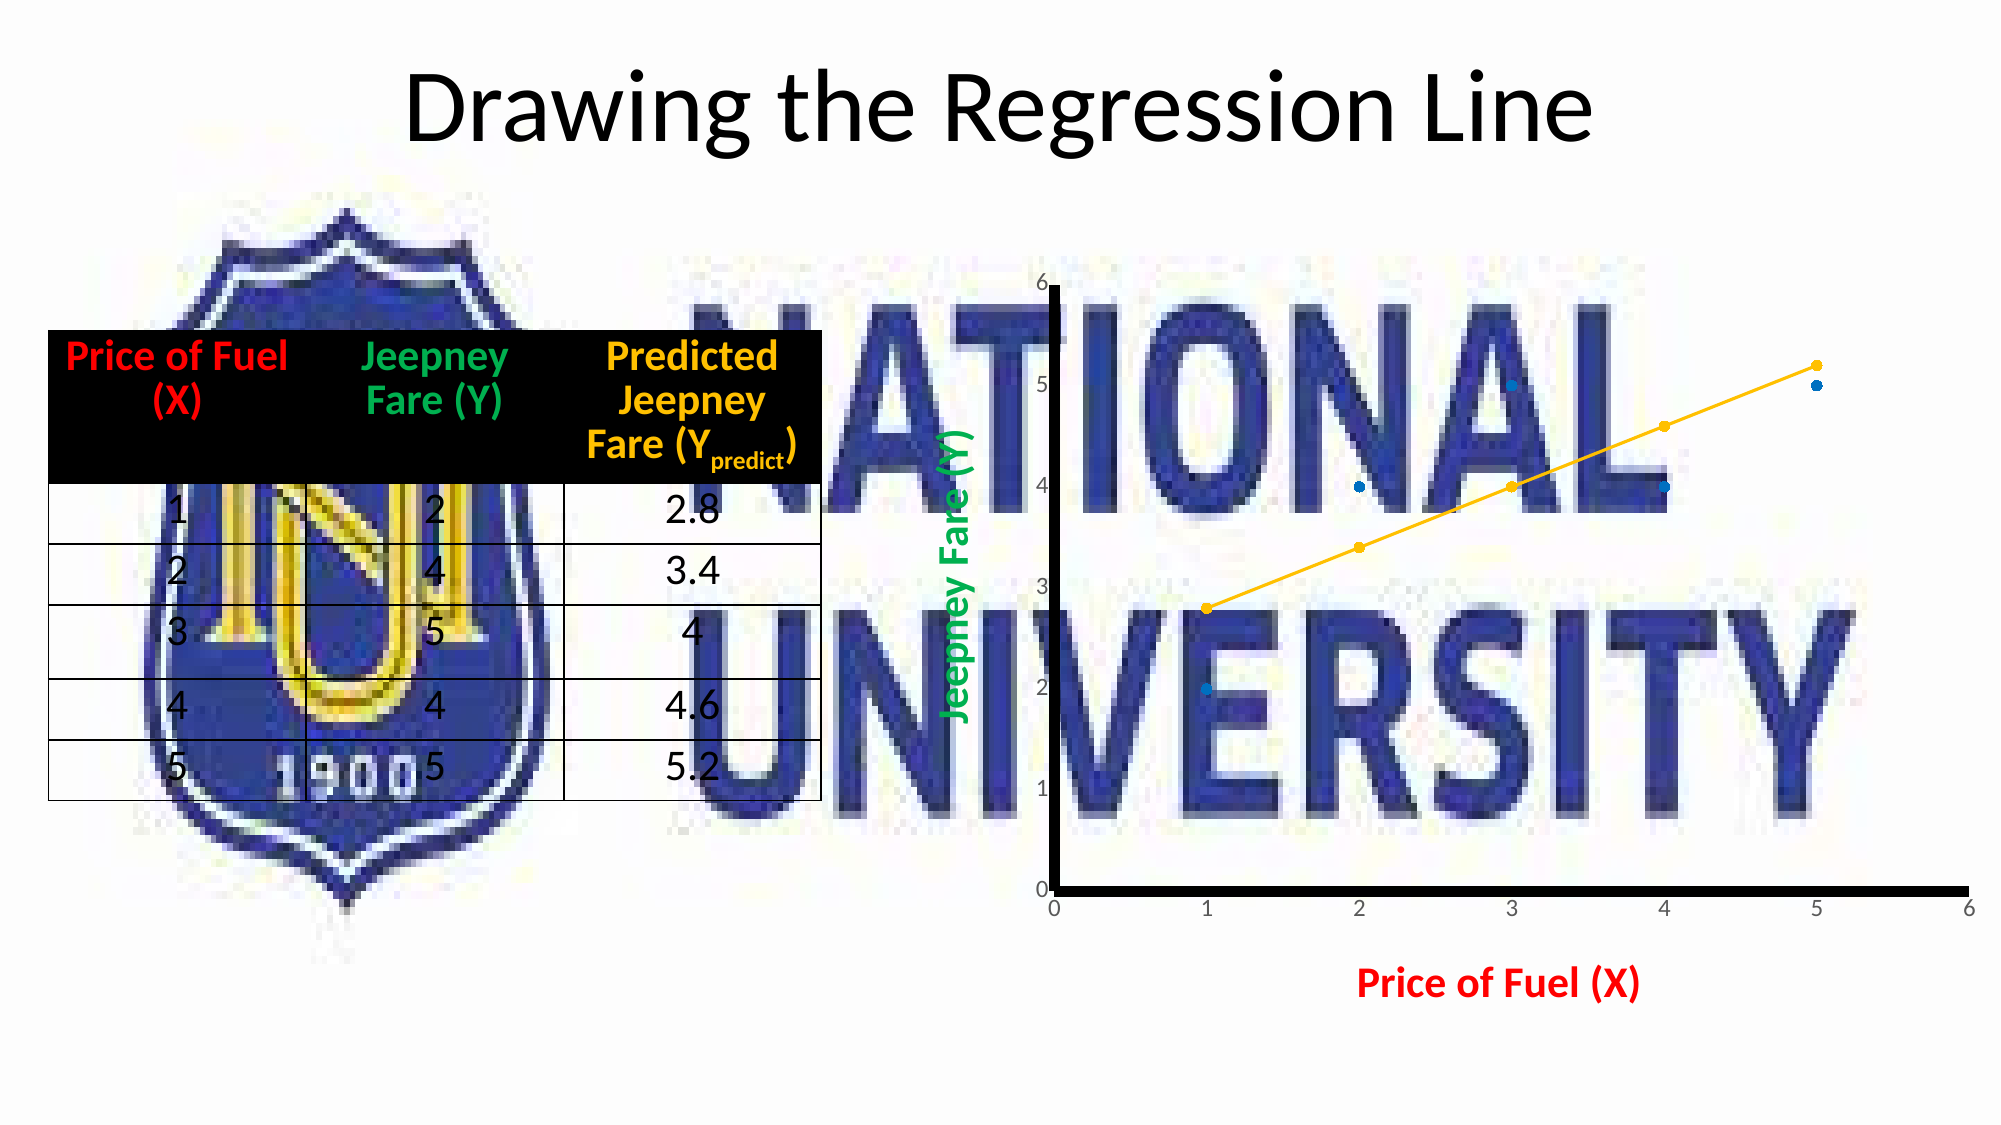

# Drawing the Regression Line

### Chart

| Category | Y-Values | Y-pred |
|---|---|---|
| Price of Fuel (X) | Jeepney Fare (Y) | Predicted Jeepney Fare (Ypredict) |
| --- | --- | --- |
| 1 | 2 | 2.8 |
| 2 | 4 | 3.4 |
| 3 | 5 | 4 |
| 4 | 4 | 4.6 |
| 5 | 5 | 5.2 |
Jeepney Fare (Y)
Price of Fuel (X)